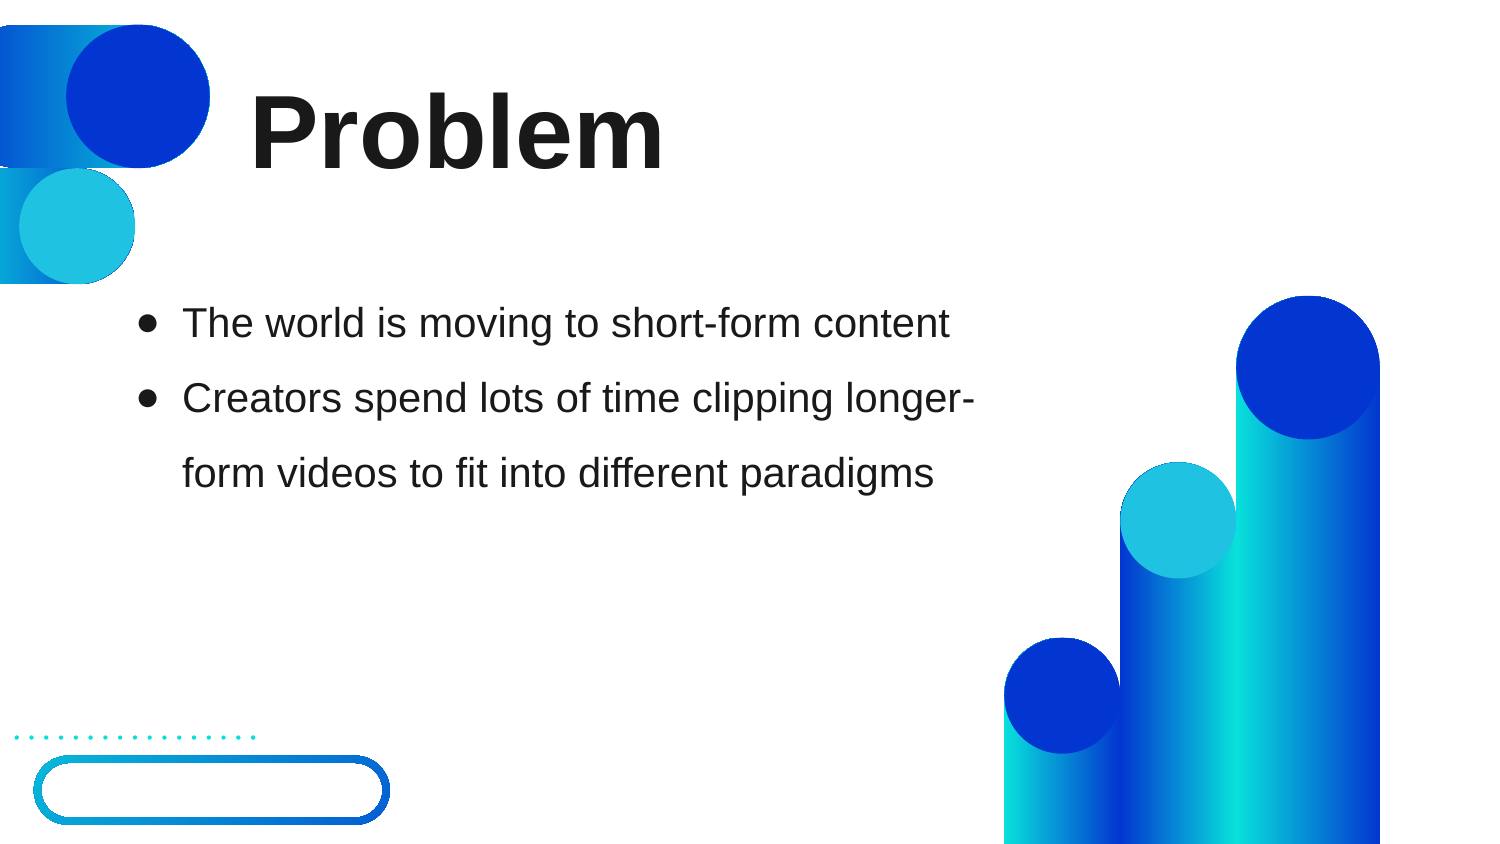

# Problem

The world is moving to short-form content
Creators spend lots of time clipping longer-form videos to fit into different paradigms